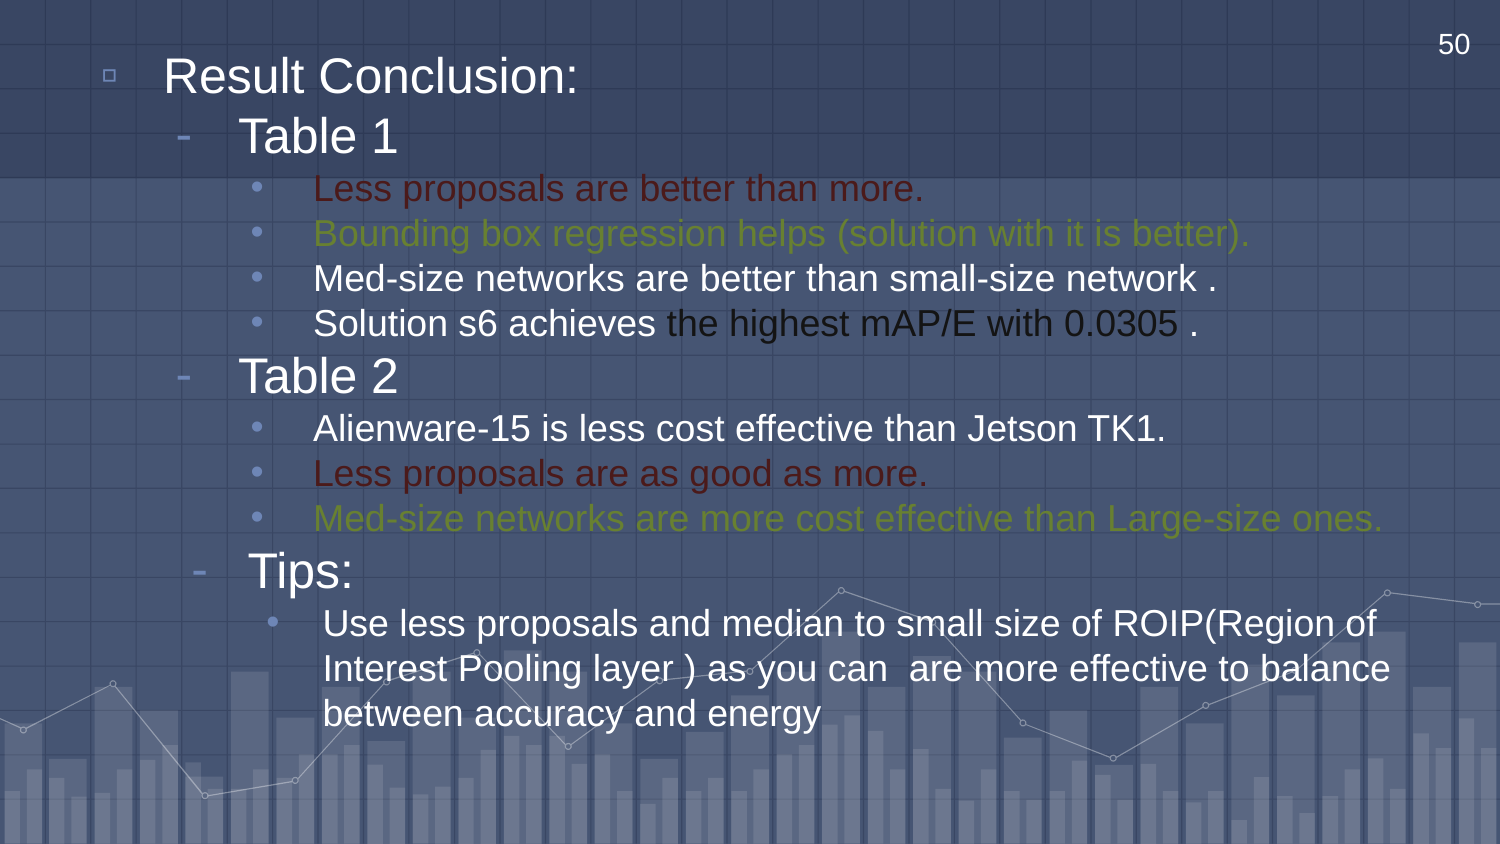

50
Result Conclusion:
Table 1
Less proposals are better than more.
Bounding box regression helps (solution with it is better).
Med-size networks are better than small-size network .
Solution s6 achieves the highest mAP/E with 0.0305 .
Table 2
Alienware-15 is less cost effective than Jetson TK1.
Less proposals are as good as more.
Med-size networks are more cost effective than Large-size ones.
Tips:
Use less proposals and median to small size of ROIP(Region of Interest Pooling layer ) as you can  are more effective to balance between accuracy and energy